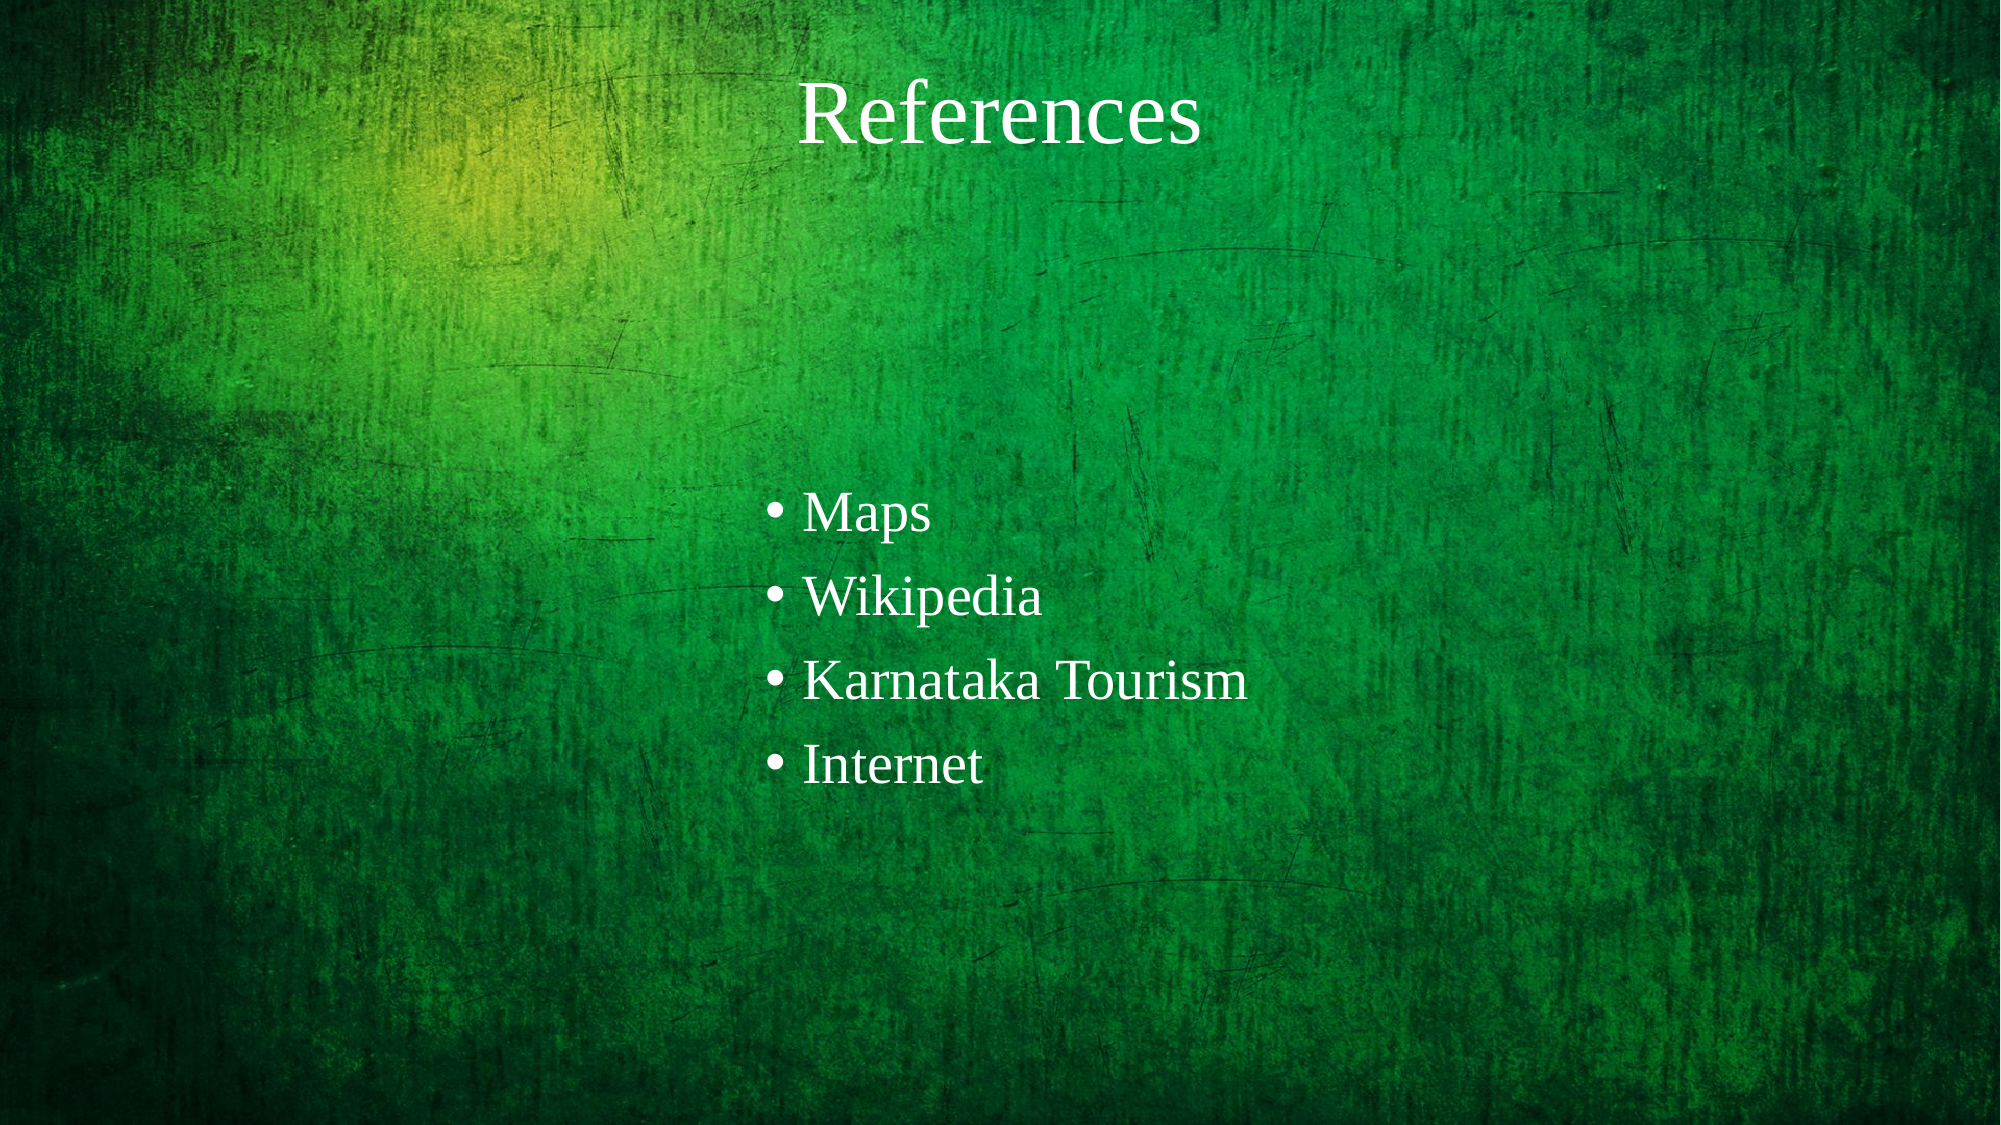

# References

Maps
Wikipedia
Karnataka Tourism
Internet